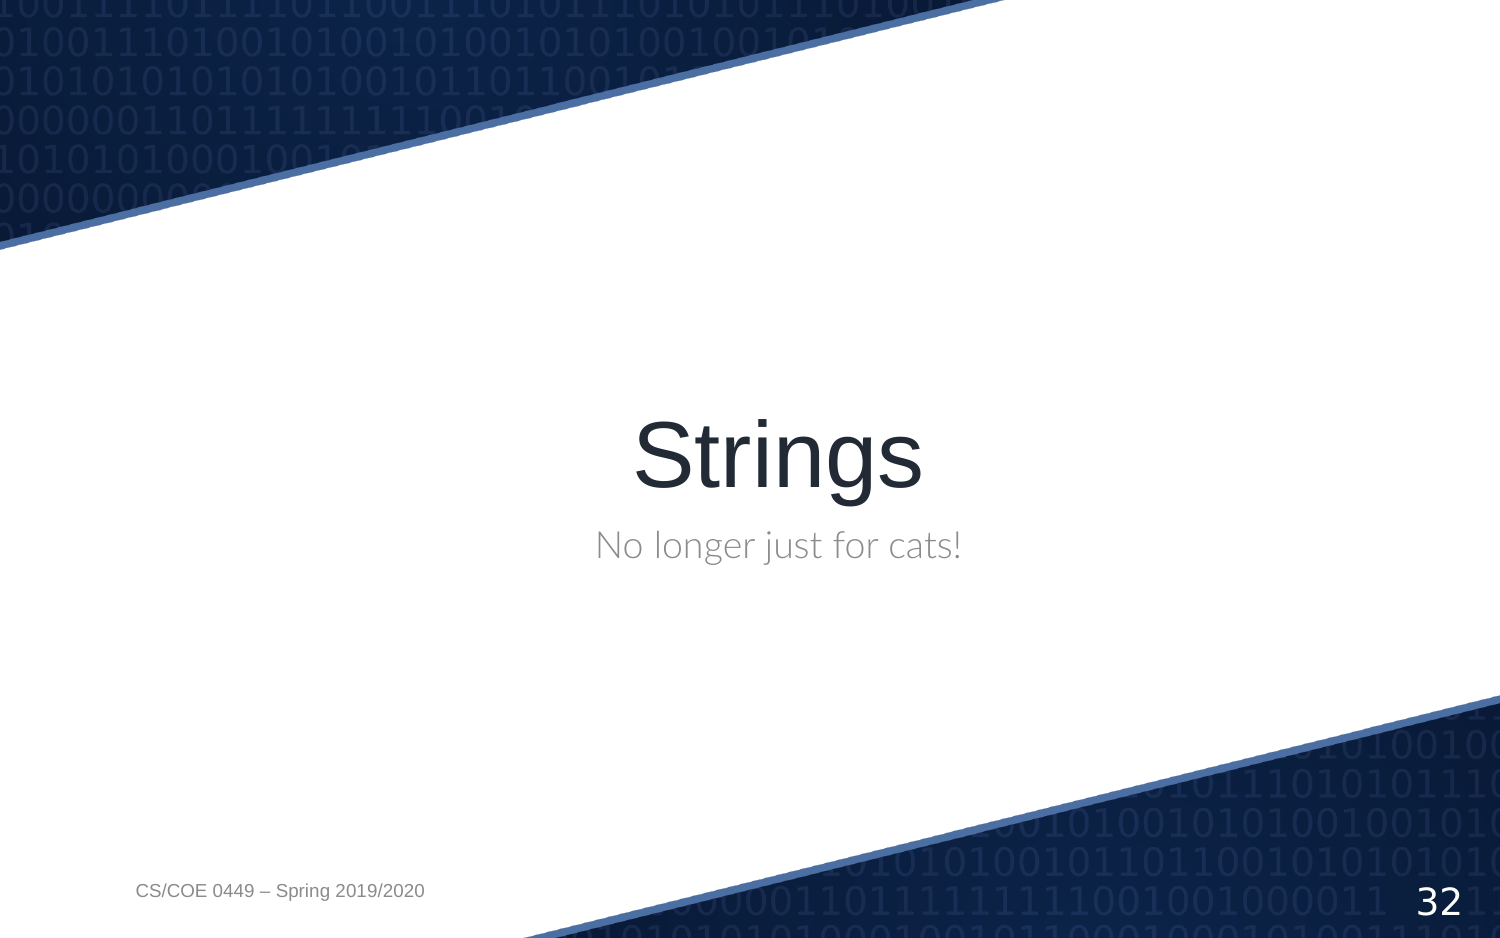

# Strings
No longer just for cats!
CS/COE 0449 – Spring 2019/2020
32